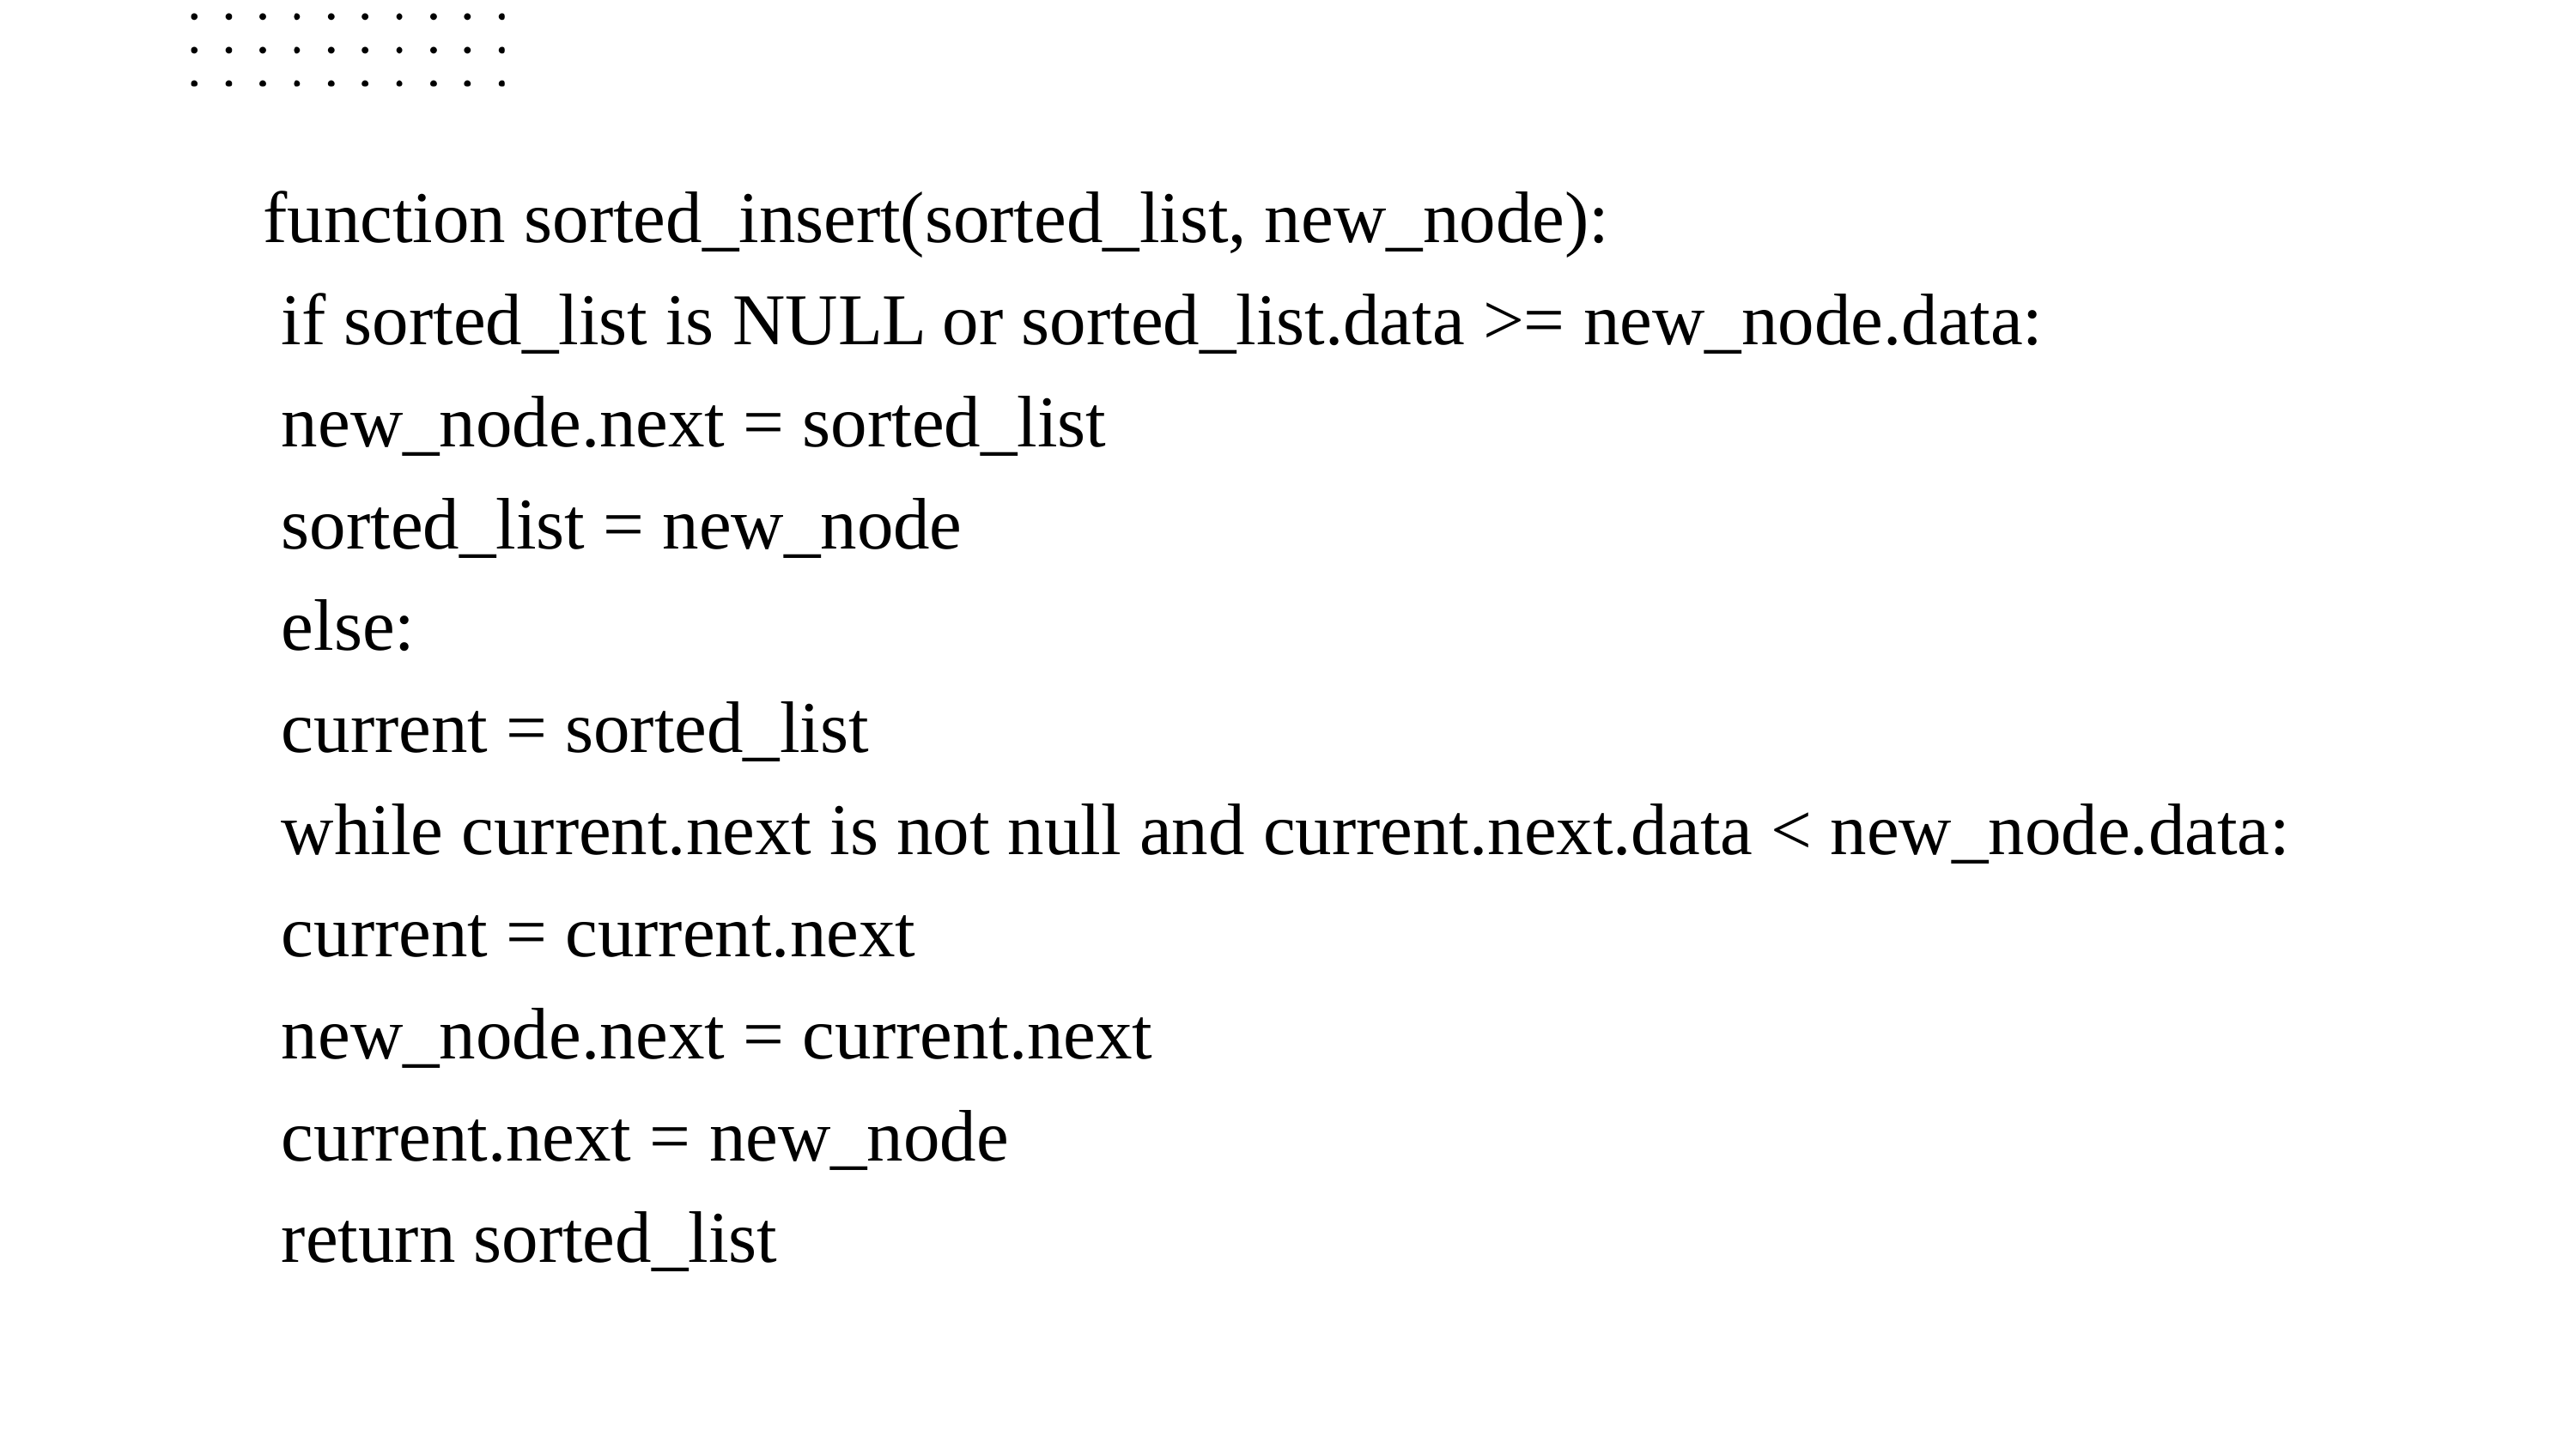

function sorted_insert(sorted_list, new_node):
 if sorted_list is NULL or sorted_list.data >= new_node.data:
 new_node.next = sorted_list
 sorted_list = new_node
 else:
 current = sorted_list
 while current.next is not null and current.next.data < new_node.data:
 current = current.next
 new_node.next = current.next
 current.next = new_node
 return sorted_list